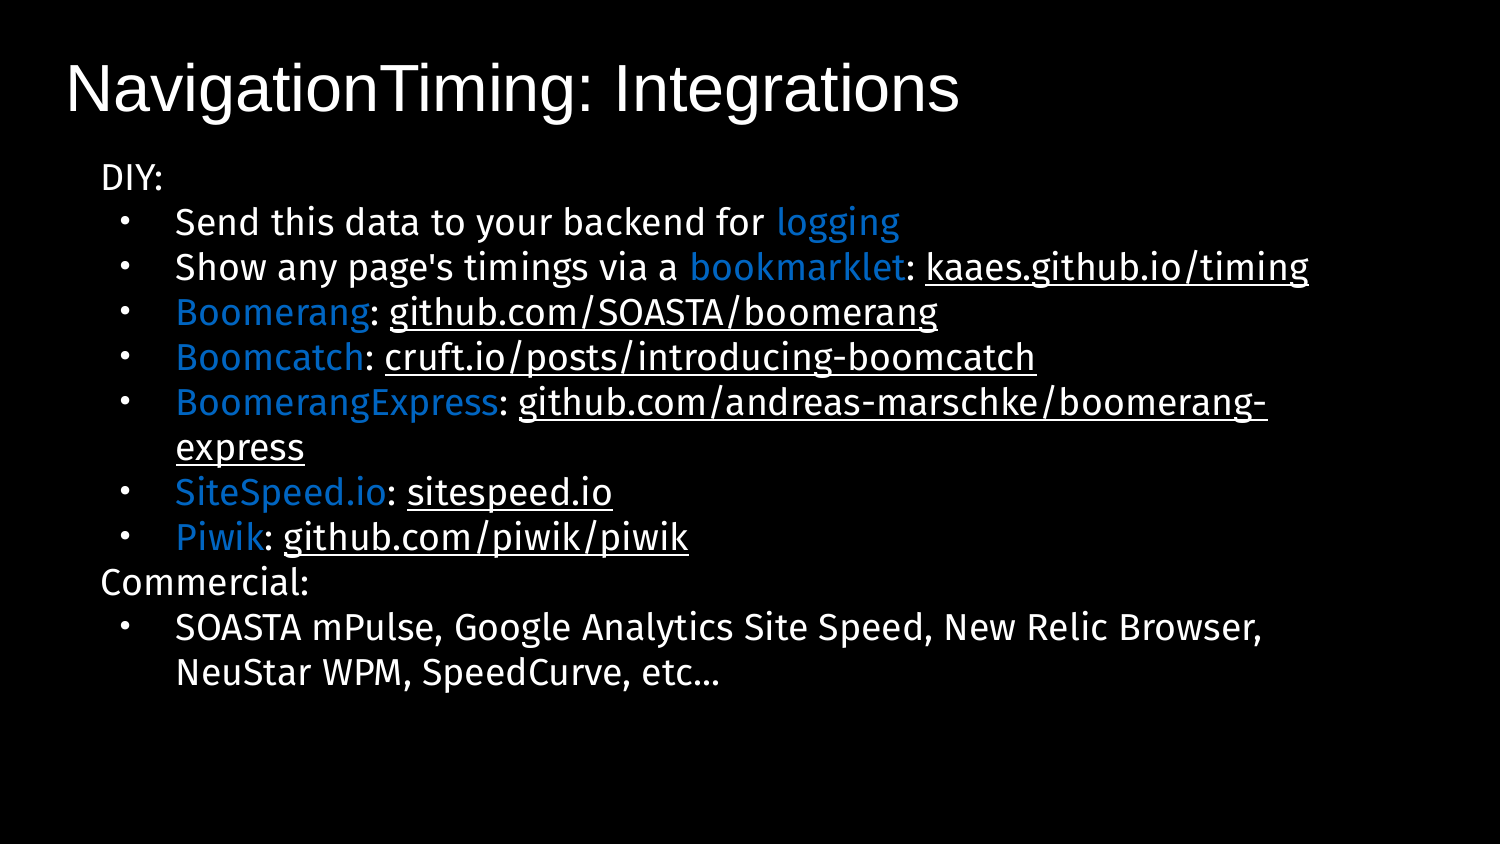

# NavigationTiming: Integrations
DIY:
Send this data to your backend for logging
Show any page's timings via a bookmarklet: kaaes.github.io/timing
Boomerang: github.com/SOASTA/boomerang
Boomcatch: cruft.io/posts/introducing-boomcatch
BoomerangExpress: github.com/andreas-marschke/boomerang-express
SiteSpeed.io: sitespeed.io
Piwik: github.com/piwik/piwik
Commercial:
SOASTA mPulse, Google Analytics Site Speed, New Relic Browser, NeuStar WPM, SpeedCurve, etc...